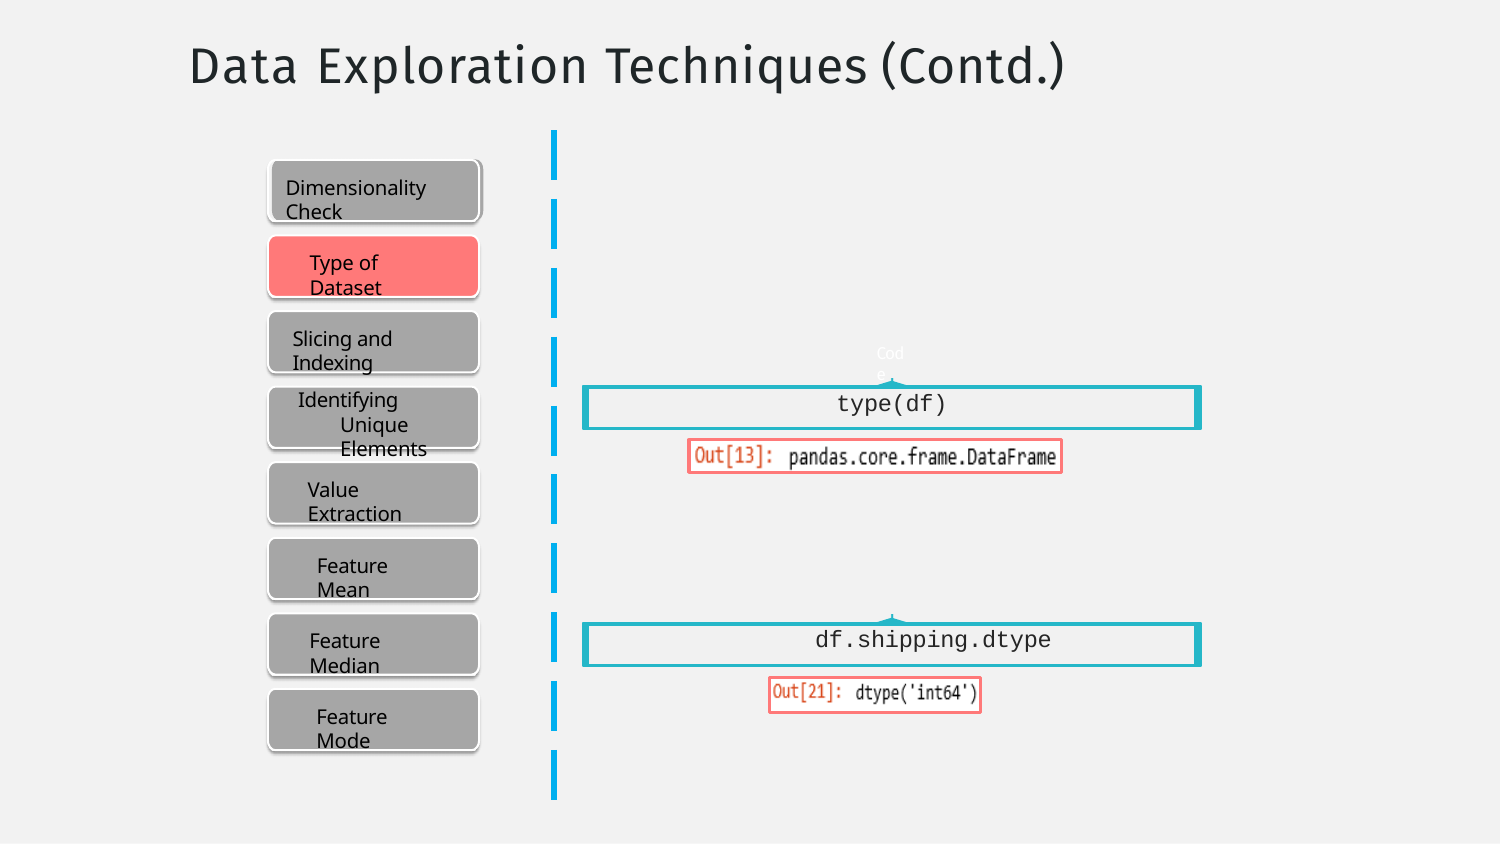

# Data Exploration Techniques (Contd.)

Dimensionality Check

Type of Dataset

Slicing and Indexing
Code

type(df)

Identifying Unique  Elements

Value Extraction

Feature Mean

df.shipping.dtype

Feature Median

Feature Mode